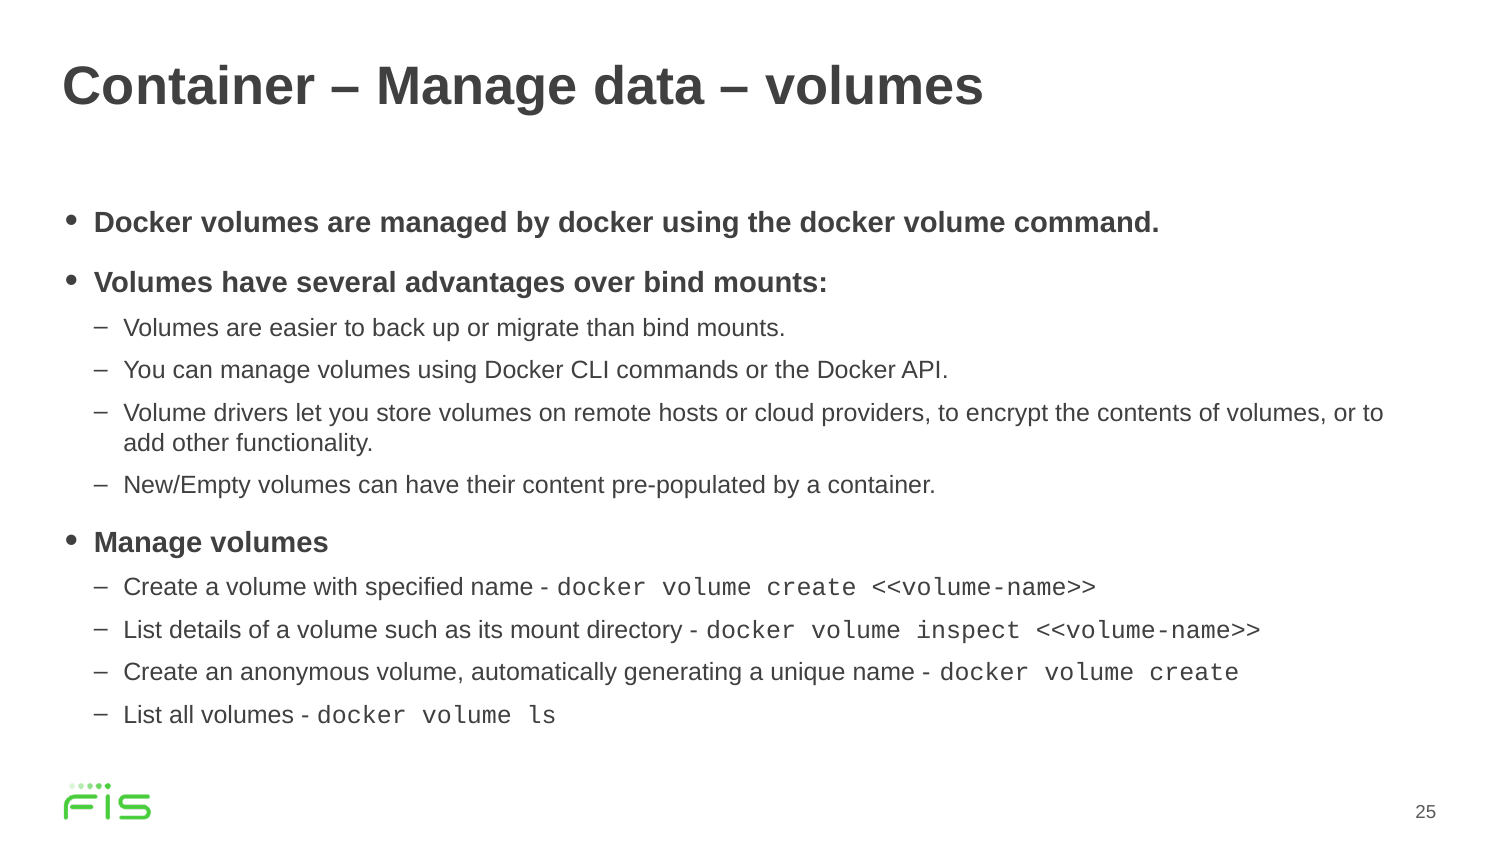

# Container – Manage data – volumes
Docker volumes are managed by docker using the docker volume command.
Volumes have several advantages over bind mounts:
Volumes are easier to back up or migrate than bind mounts.
You can manage volumes using Docker CLI commands or the Docker API.
Volume drivers let you store volumes on remote hosts or cloud providers, to encrypt the contents of volumes, or to add other functionality.
New/Empty volumes can have their content pre-populated by a container.
Manage volumes
Create a volume with specified name - docker volume create <<volume-name>>
List details of a volume such as its mount directory - docker volume inspect <<volume-name>>
Create an anonymous volume, automatically generating a unique name - docker volume create
List all volumes - docker volume ls
25